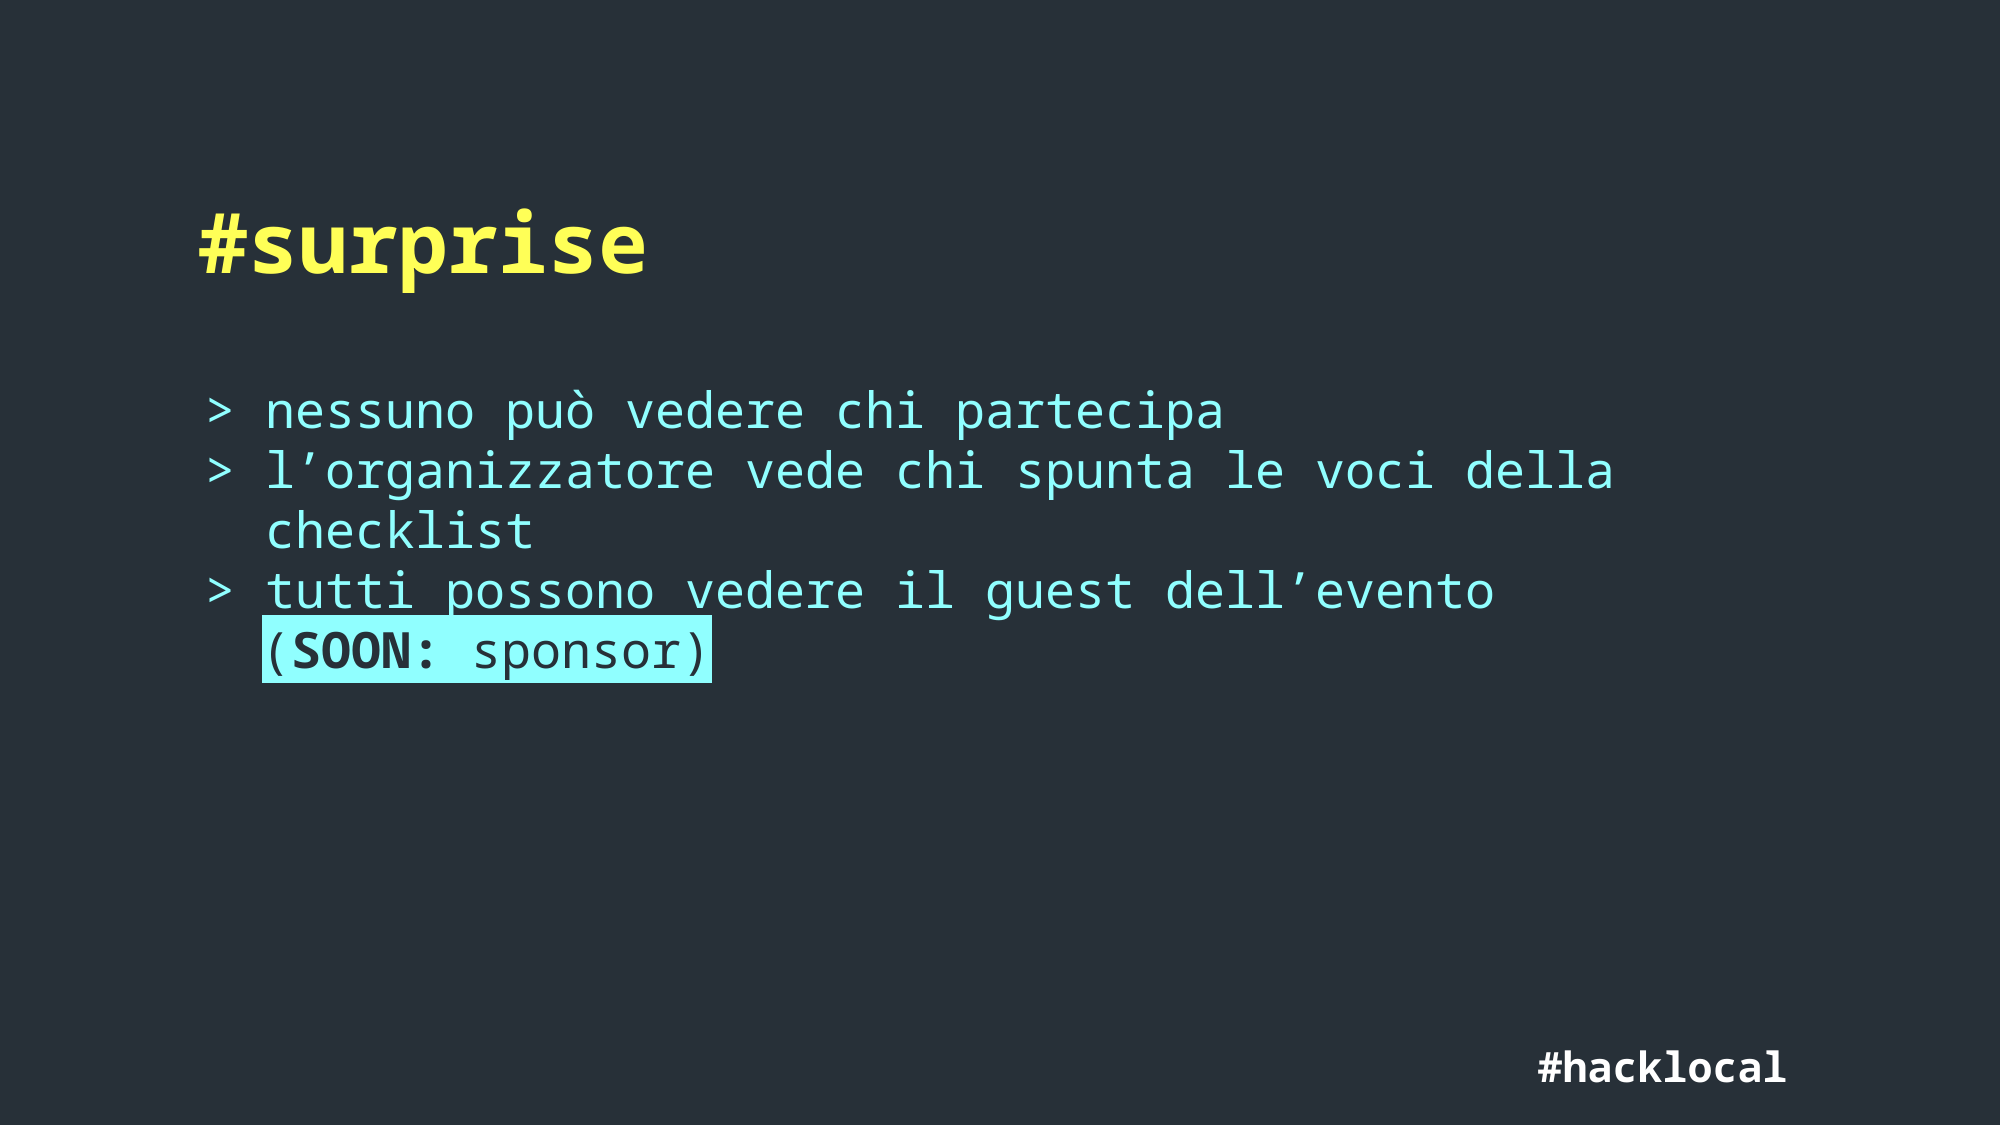

#surprise
> nessuno può vedere chi partecipa
> l’organizzatore vede chi spunta le voci della
  checklist
> tutti possono vedere il guest dell’evento
(SOON: sponsor)
#hacklocal